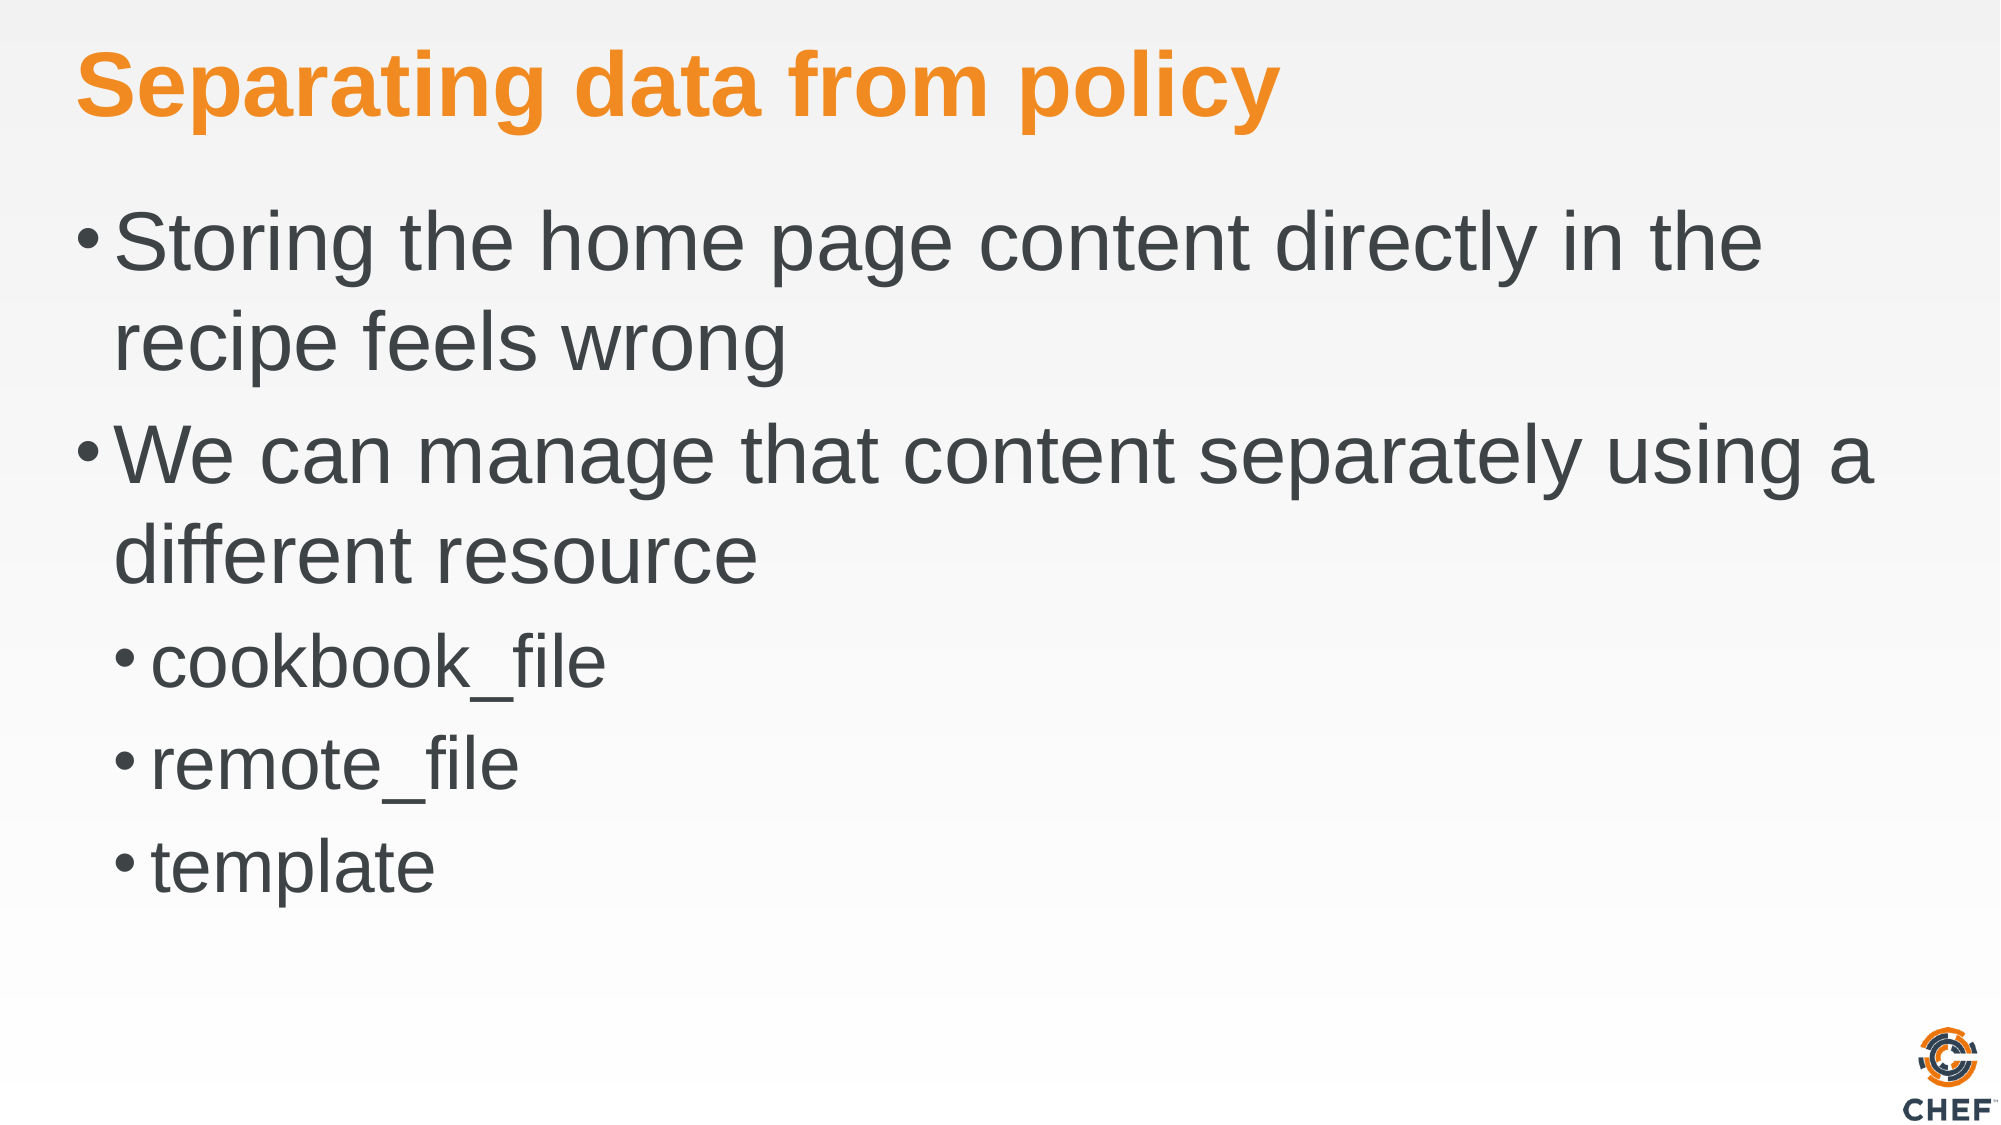

# Separating data from policy
Storing the home page content directly in the recipe feels wrong
We can manage that content separately using a different resource
cookbook_file
remote_file
template